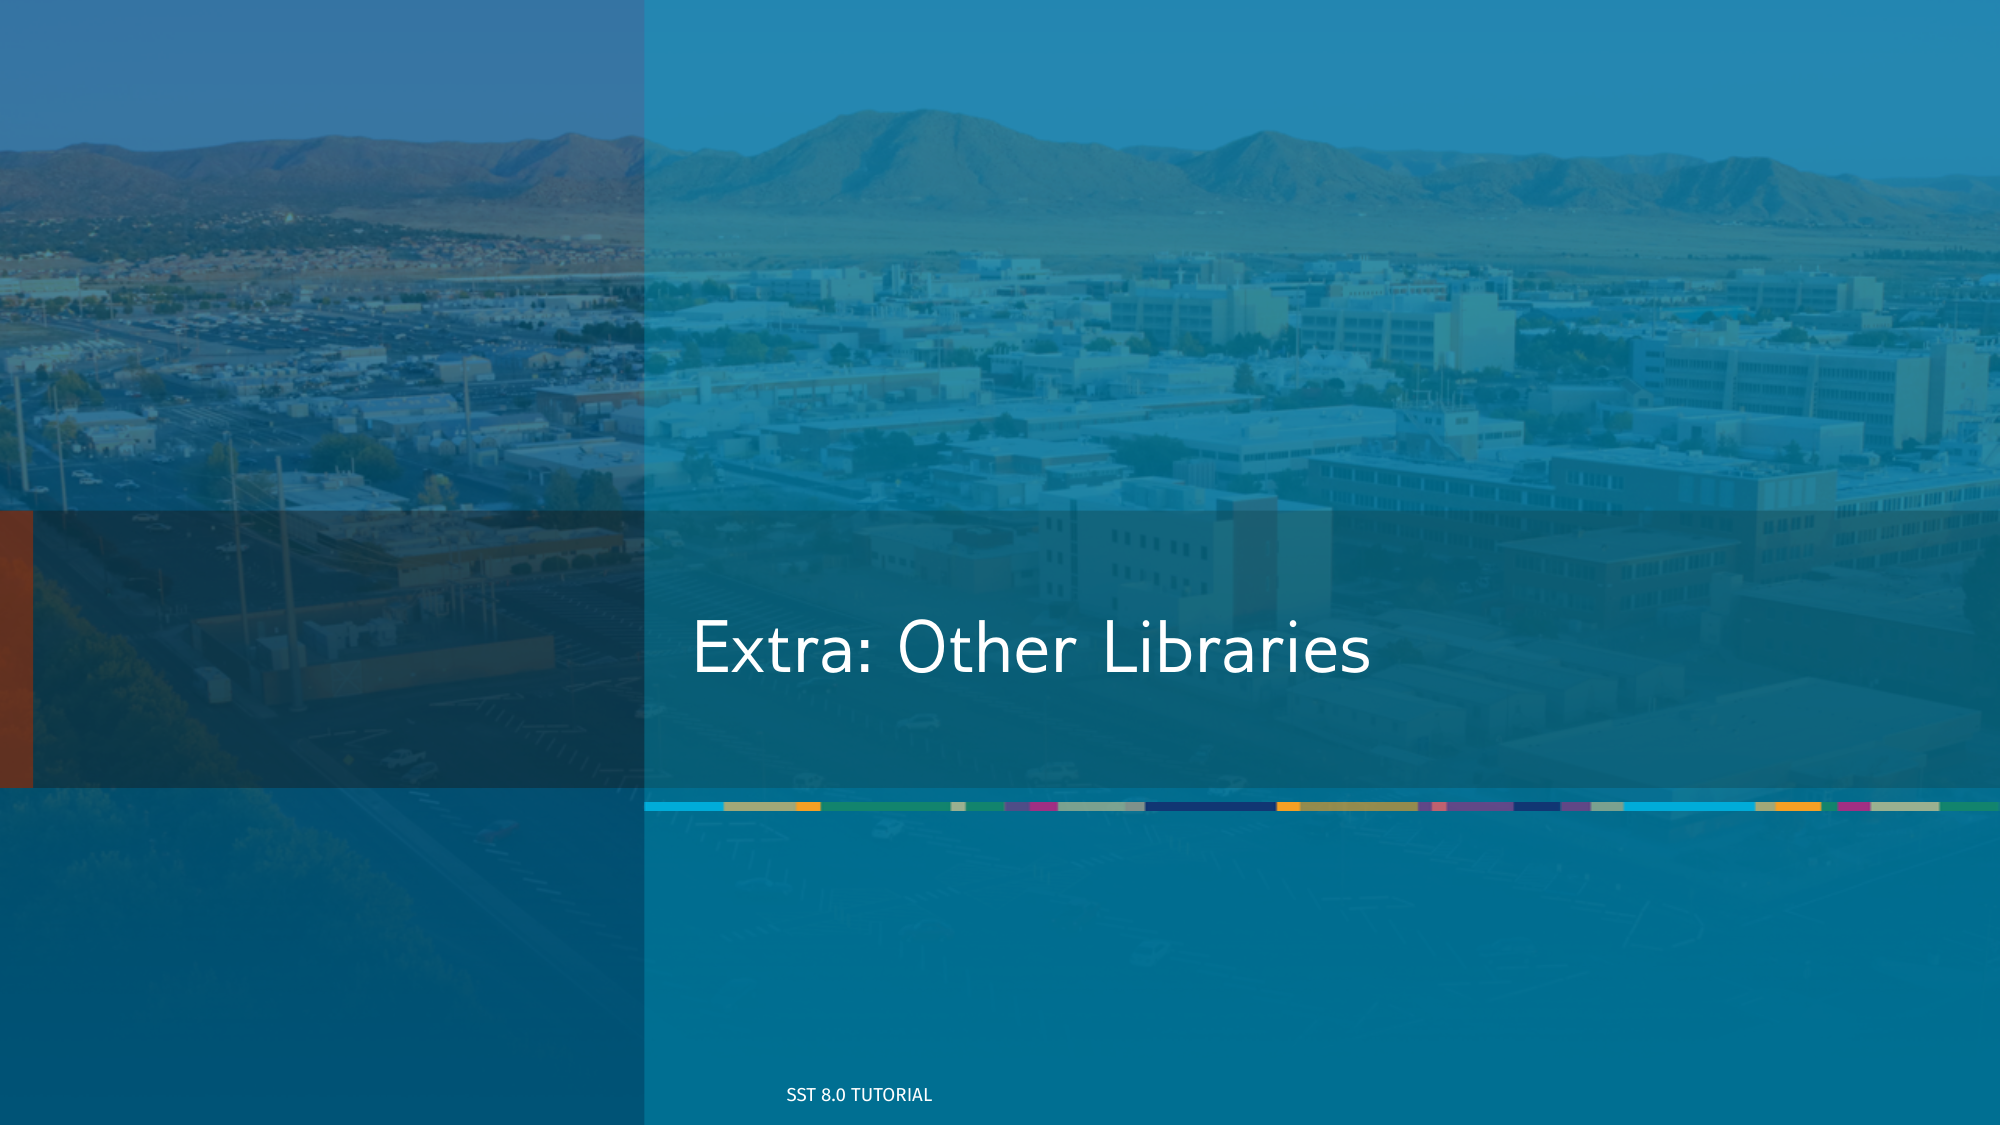

# Extra: Other Libraries

84
SST 8.0 Tutorial